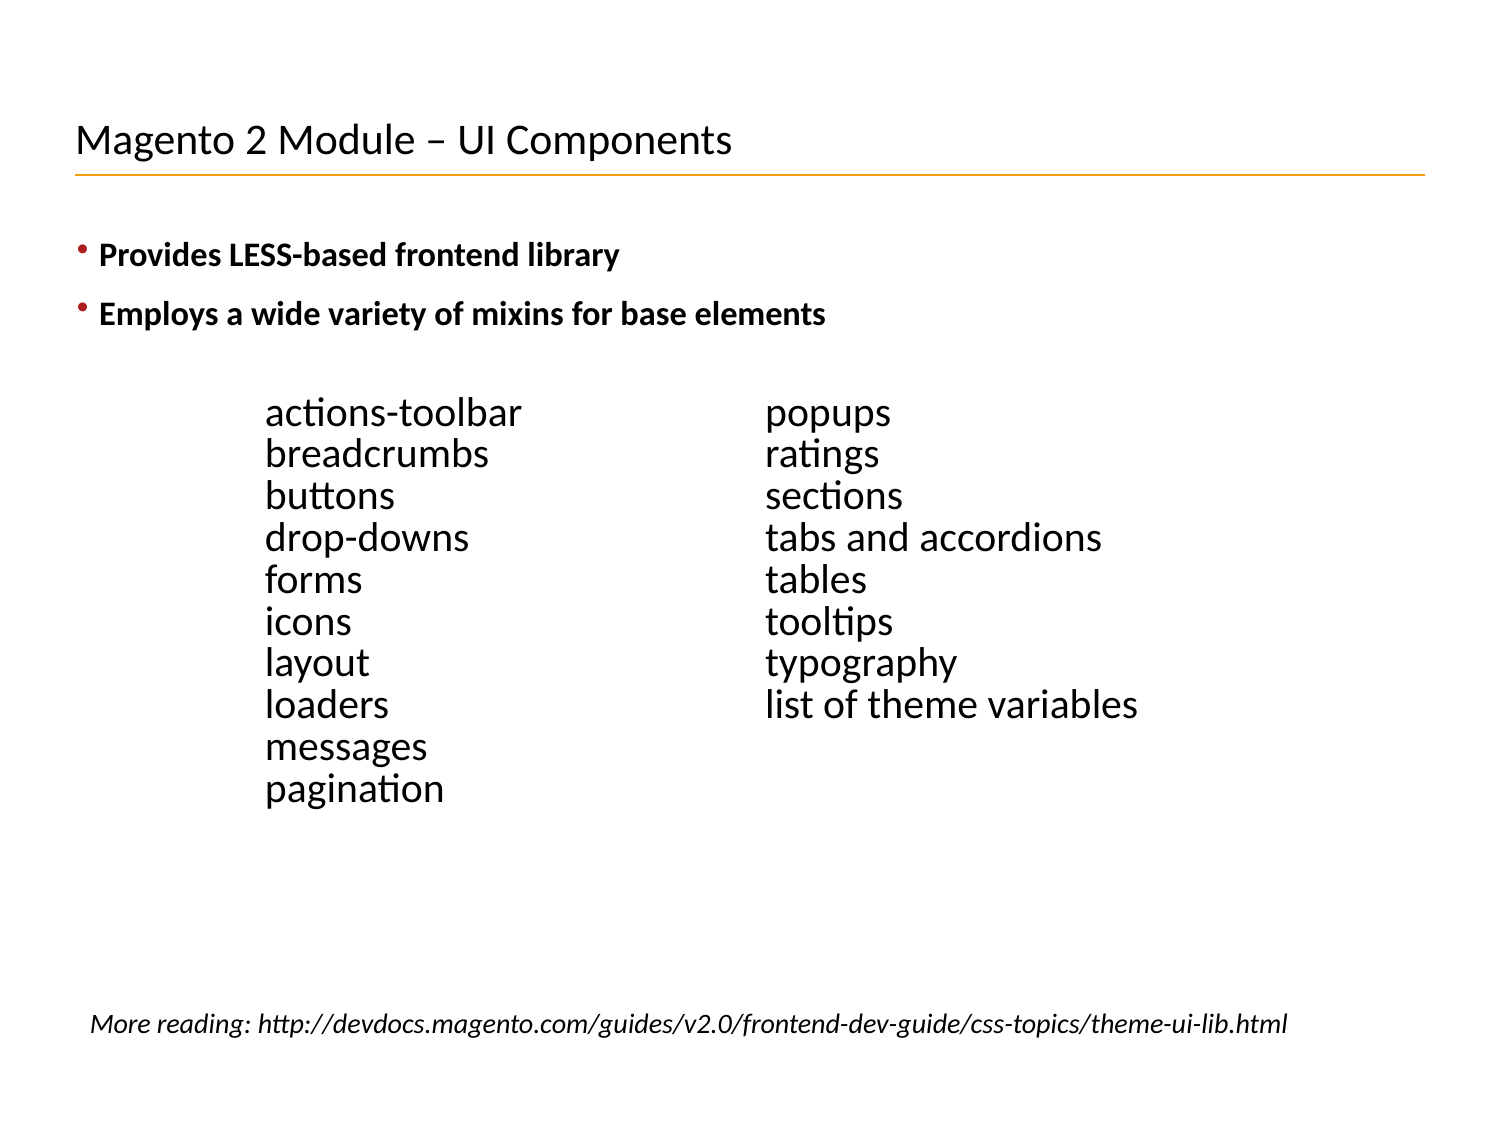

# Magento 2 Module – UI Components
Provides LESS-based frontend library
Employs a wide variety of mixins for base elements

| actions-toolbar breadcrumbs buttons drop-downs forms icons layout loaders messages pagination | popups ratings sections tabs and accordions tables tooltips typography list of theme variables |
| --- | --- |
More reading: http://devdocs.magento.com/guides/v2.0/frontend-dev-guide/css-topics/theme-ui-lib.html